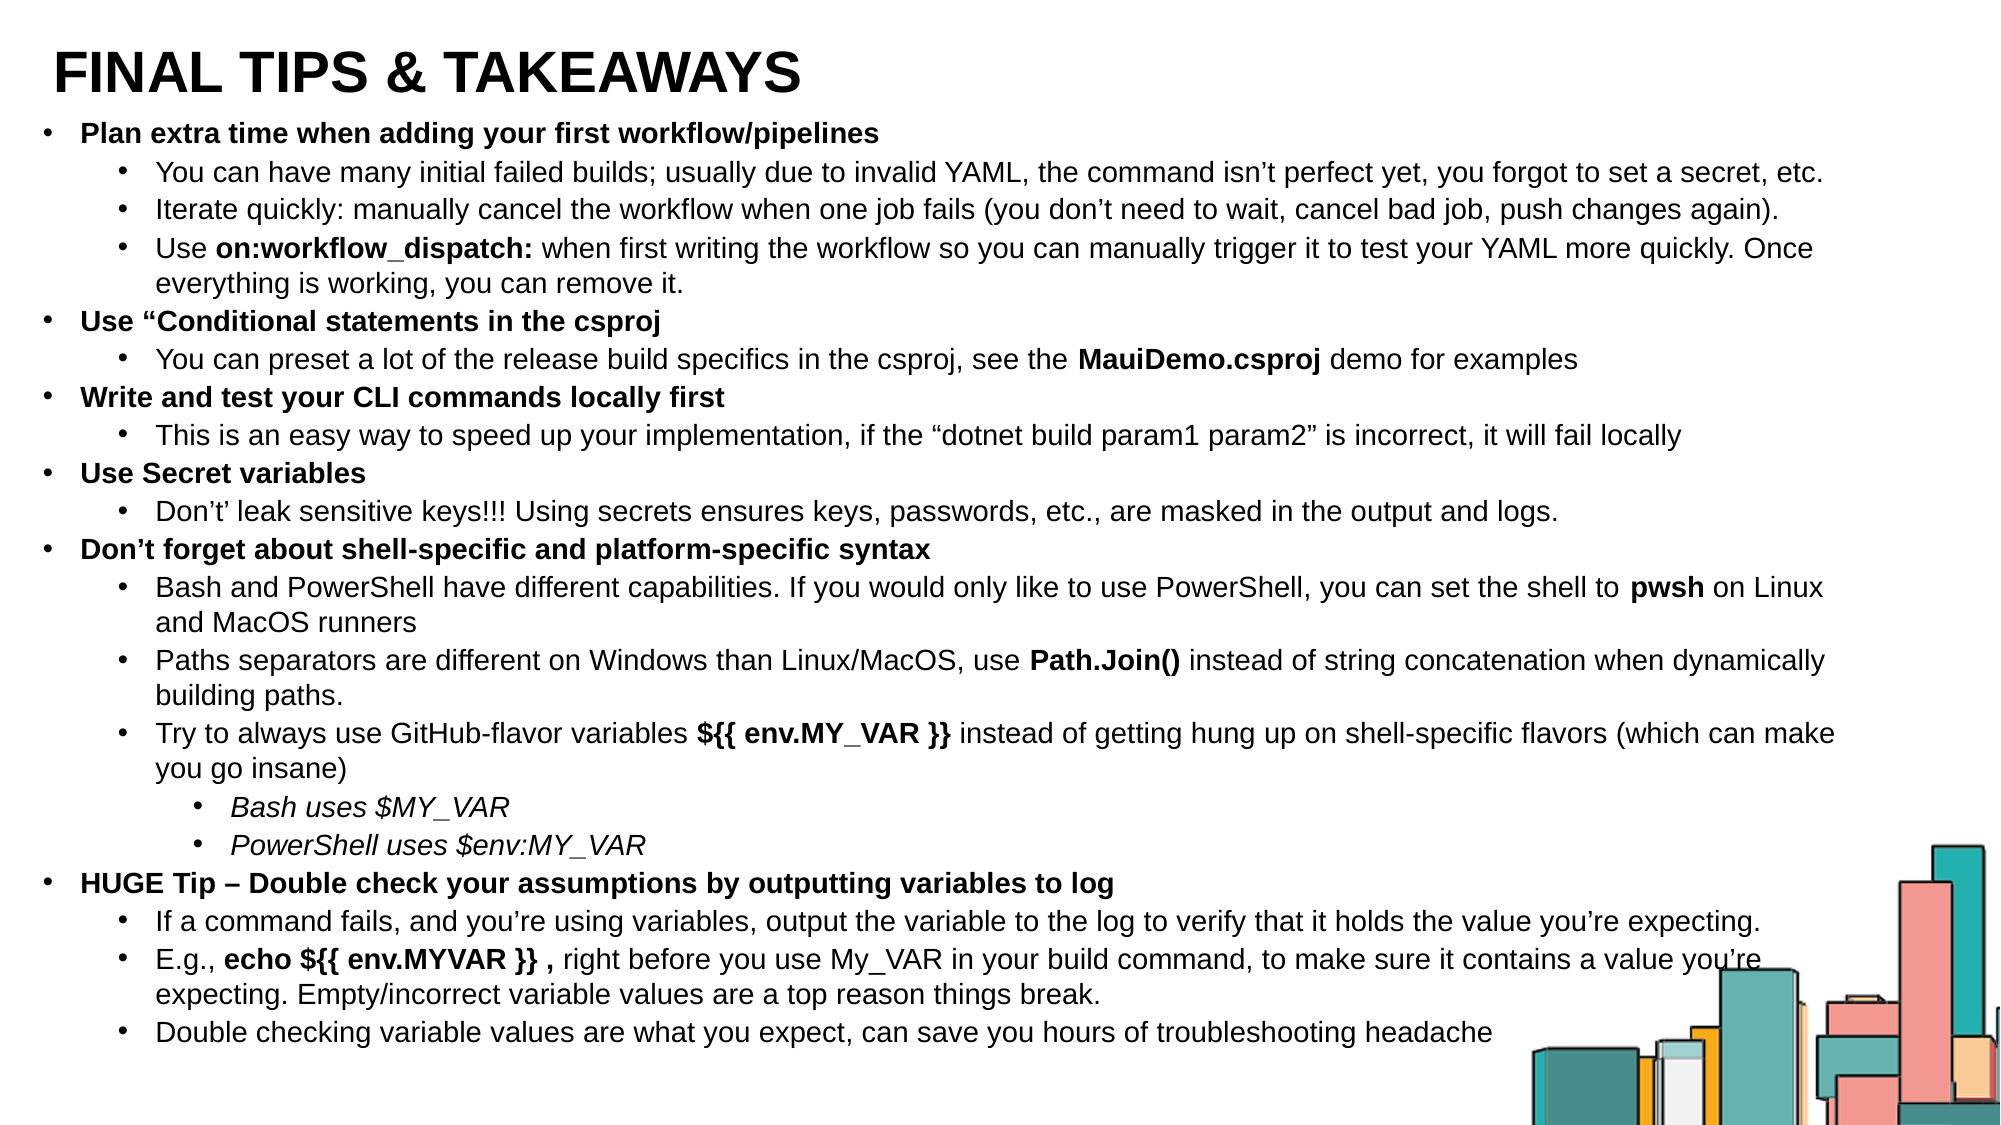

# Final tips & takeaways
Plan extra time when adding your first workflow/pipelines
You can have many initial failed builds; usually due to invalid YAML, the command isn’t perfect yet, you forgot to set a secret, etc.
Iterate quickly: manually cancel the workflow when one job fails (you don’t need to wait, cancel bad job, push changes again).
Use on:workflow_dispatch: when first writing the workflow so you can manually trigger it to test your YAML more quickly. Once everything is working, you can remove it.
Use “Conditional statements in the csproj
You can preset a lot of the release build specifics in the csproj, see the MauiDemo.csproj demo for examples
Write and test your CLI commands locally first
This is an easy way to speed up your implementation, if the “dotnet build param1 param2” is incorrect, it will fail locally
Use Secret variables
Don’t’ leak sensitive keys!!! Using secrets ensures keys, passwords, etc., are masked in the output and logs.
Don’t forget about shell-specific and platform-specific syntax
Bash and PowerShell have different capabilities. If you would only like to use PowerShell, you can set the shell to pwsh on Linux and MacOS runners
Paths separators are different on Windows than Linux/MacOS, use Path.Join() instead of string concatenation when dynamically building paths.
Try to always use GitHub-flavor variables ${{ env.MY_VAR }} instead of getting hung up on shell-specific flavors (which can make you go insane)
Bash uses $MY_VAR
PowerShell uses $env:MY_VAR
HUGE Tip – Double check your assumptions by outputting variables to log
If a command fails, and you’re using variables, output the variable to the log to verify that it holds the value you’re expecting.
E.g., echo ${{ env.MYVAR }} , right before you use My_VAR in your build command, to make sure it contains a value you’re expecting. Empty/incorrect variable values are a top reason things break.
Double checking variable values are what you expect, can save you hours of troubleshooting headache